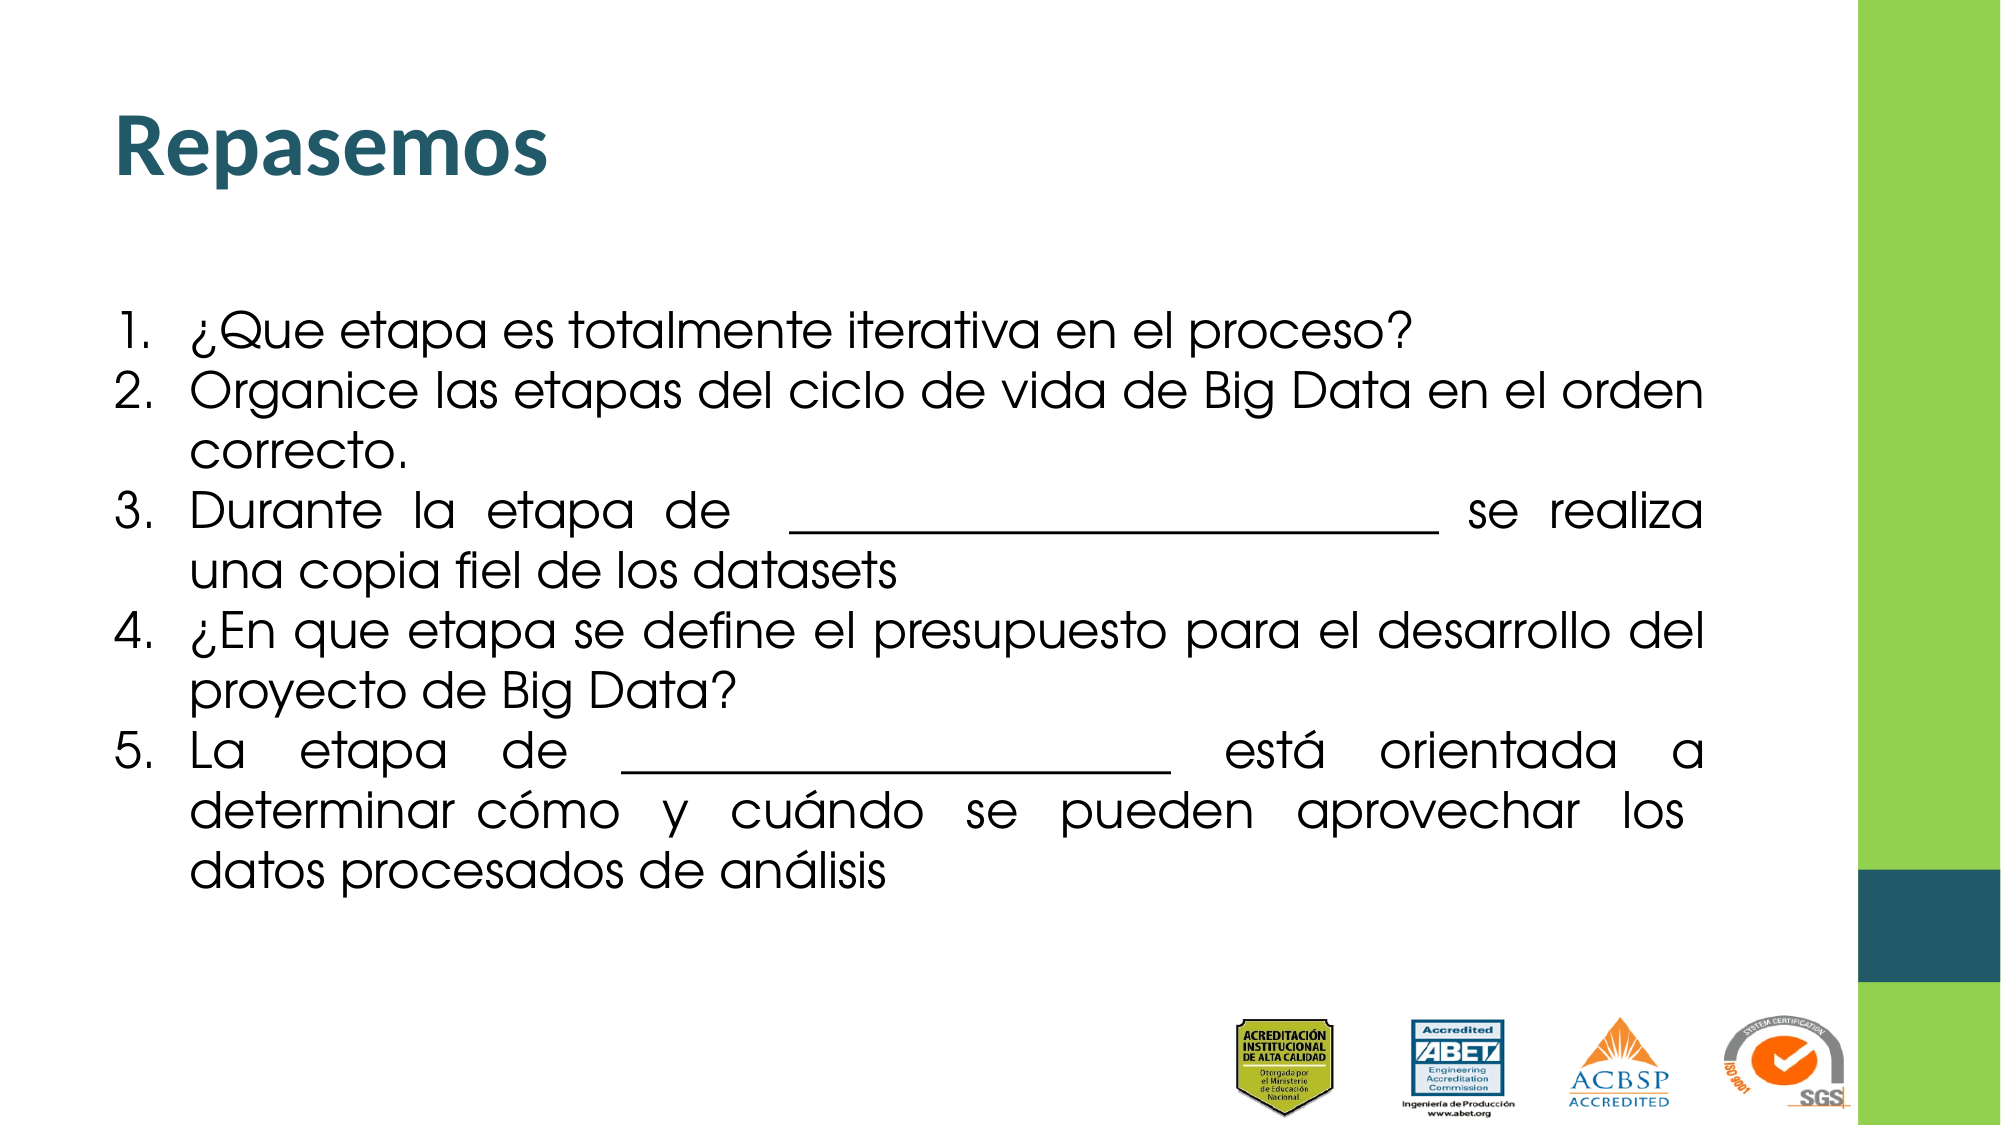

# Repasemos
¿Que etapa es totalmente iterativa en el proceso?
Organice las etapas del ciclo de vida de Big Data en el orden correcto.
Durante la etapa de  __________________________ se realiza una copia fiel de los datasets
¿En que etapa se define el presupuesto para el desarrollo del proyecto de Big Data?
La etapa de ______________________ está orientada a determinar cómo  y  cuándo  se  pueden  aprovechar  los  datos procesados de análisis